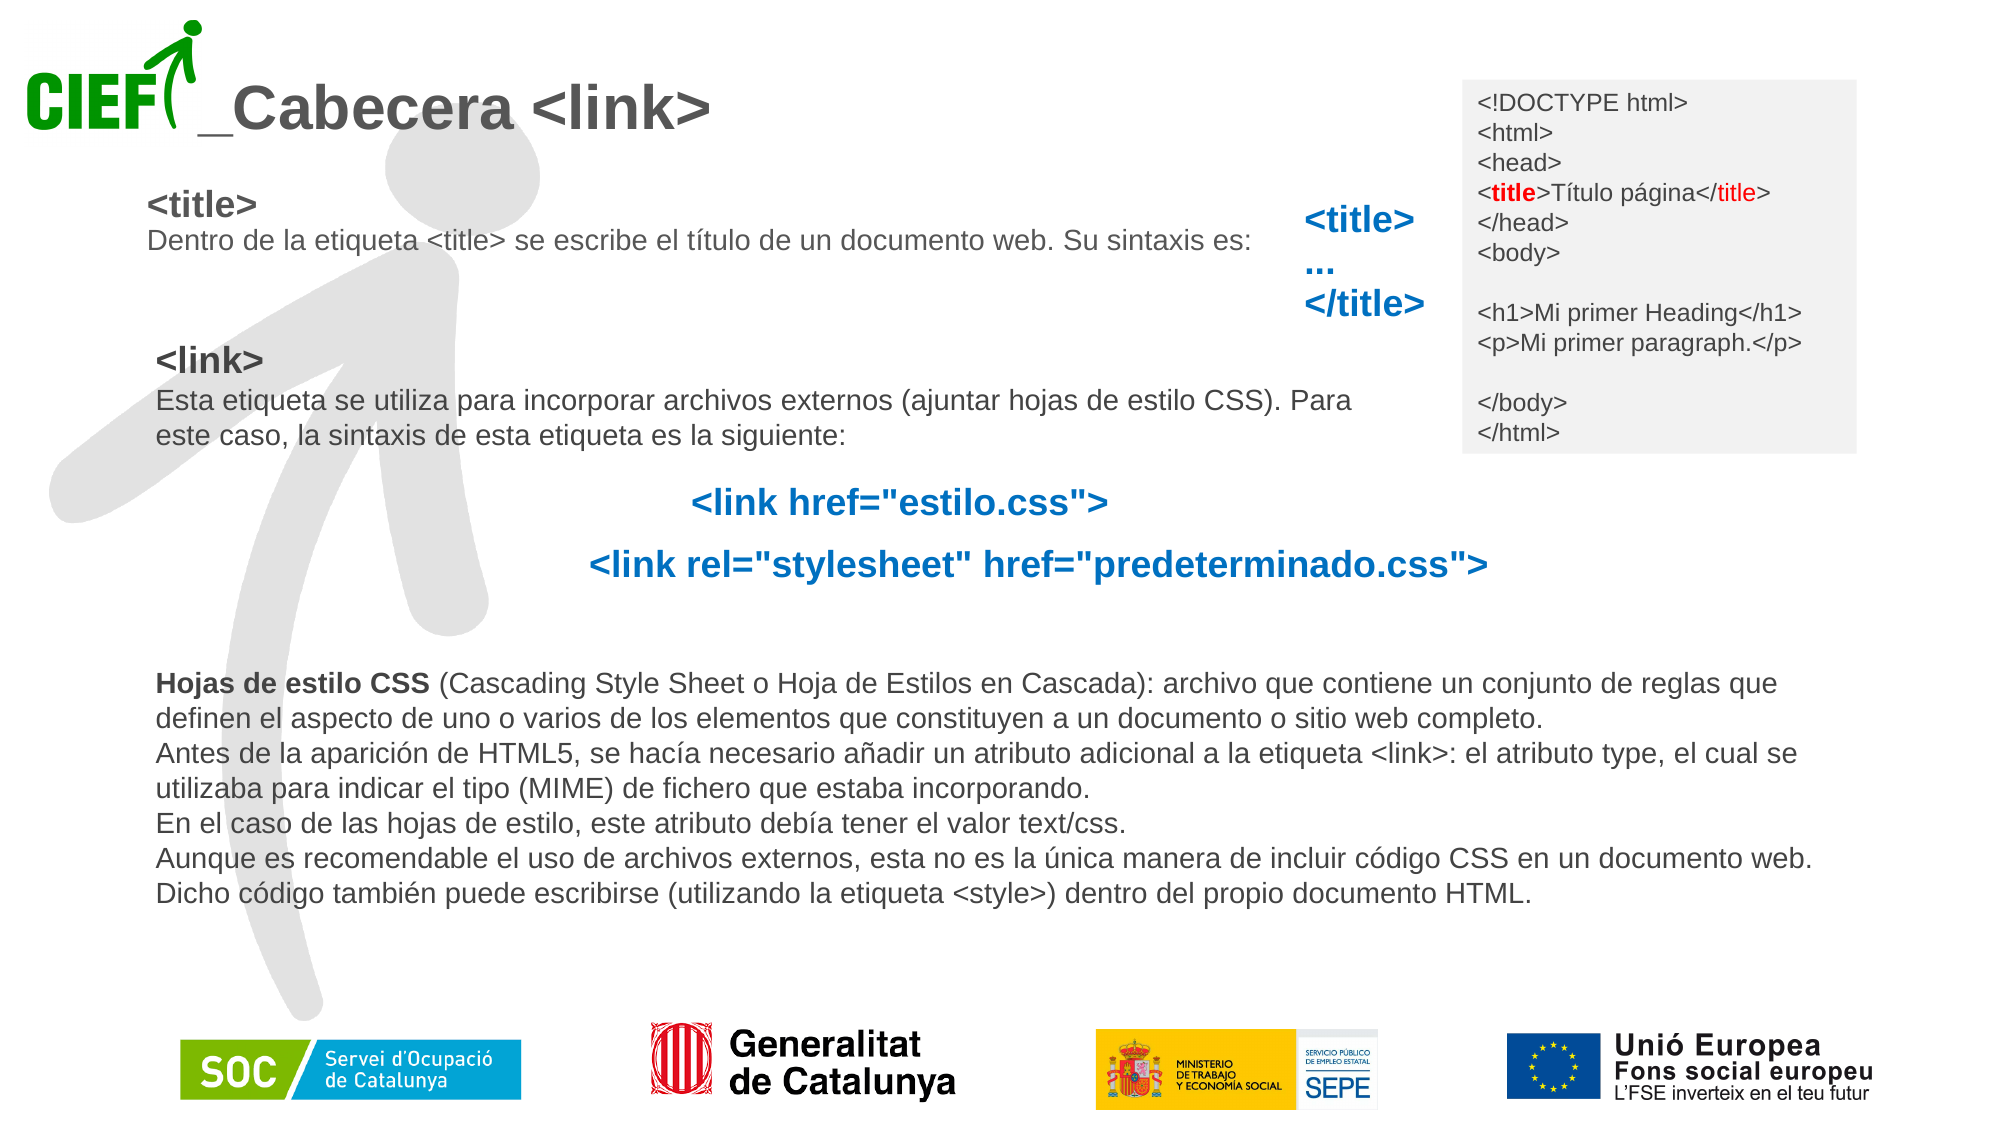

_Cabecera <link>
<!DOCTYPE html>
<html>
<head>
<title>Título página</title>
</head>
<body>
<h1>Mi primer Heading</h1>
<p>Mi primer paragraph.</p>
</body>
</html>
| <title> ... </title> |
| --- |
<title>
Dentro de la etiqueta <title> se escribe el título de un documento web. Su sintaxis es:
<link>
Esta etiqueta se utiliza para incorporar archivos externos (ajuntar hojas de estilo CSS). Para este caso, la sintaxis de esta etiqueta es la siguiente:

| <link href="estilo.css"> |
| --- |
<link rel="stylesheet" href="predeterminado.css">
Hojas de estilo CSS (Cascading Style Sheet o Hoja de Estilos en Cascada): archivo que contiene un conjunto de reglas que definen el aspecto de uno o varios de los elementos que constituyen a un documento o sitio web completo.
Antes de la aparición de HTML5, se hacía necesario añadir un atributo adicional a la etiqueta <link>: el atributo type, el cual se utilizaba para indicar el tipo (MIME) de fichero que estaba incorporando.
En el caso de las hojas de estilo, este atributo debía tener el valor text/css.
Aunque es recomendable el uso de archivos externos, esta no es la única manera de incluir código CSS en un documento web. Dicho código también puede escribirse (utilizando la etiqueta <style>) dentro del propio documento HTML.
29